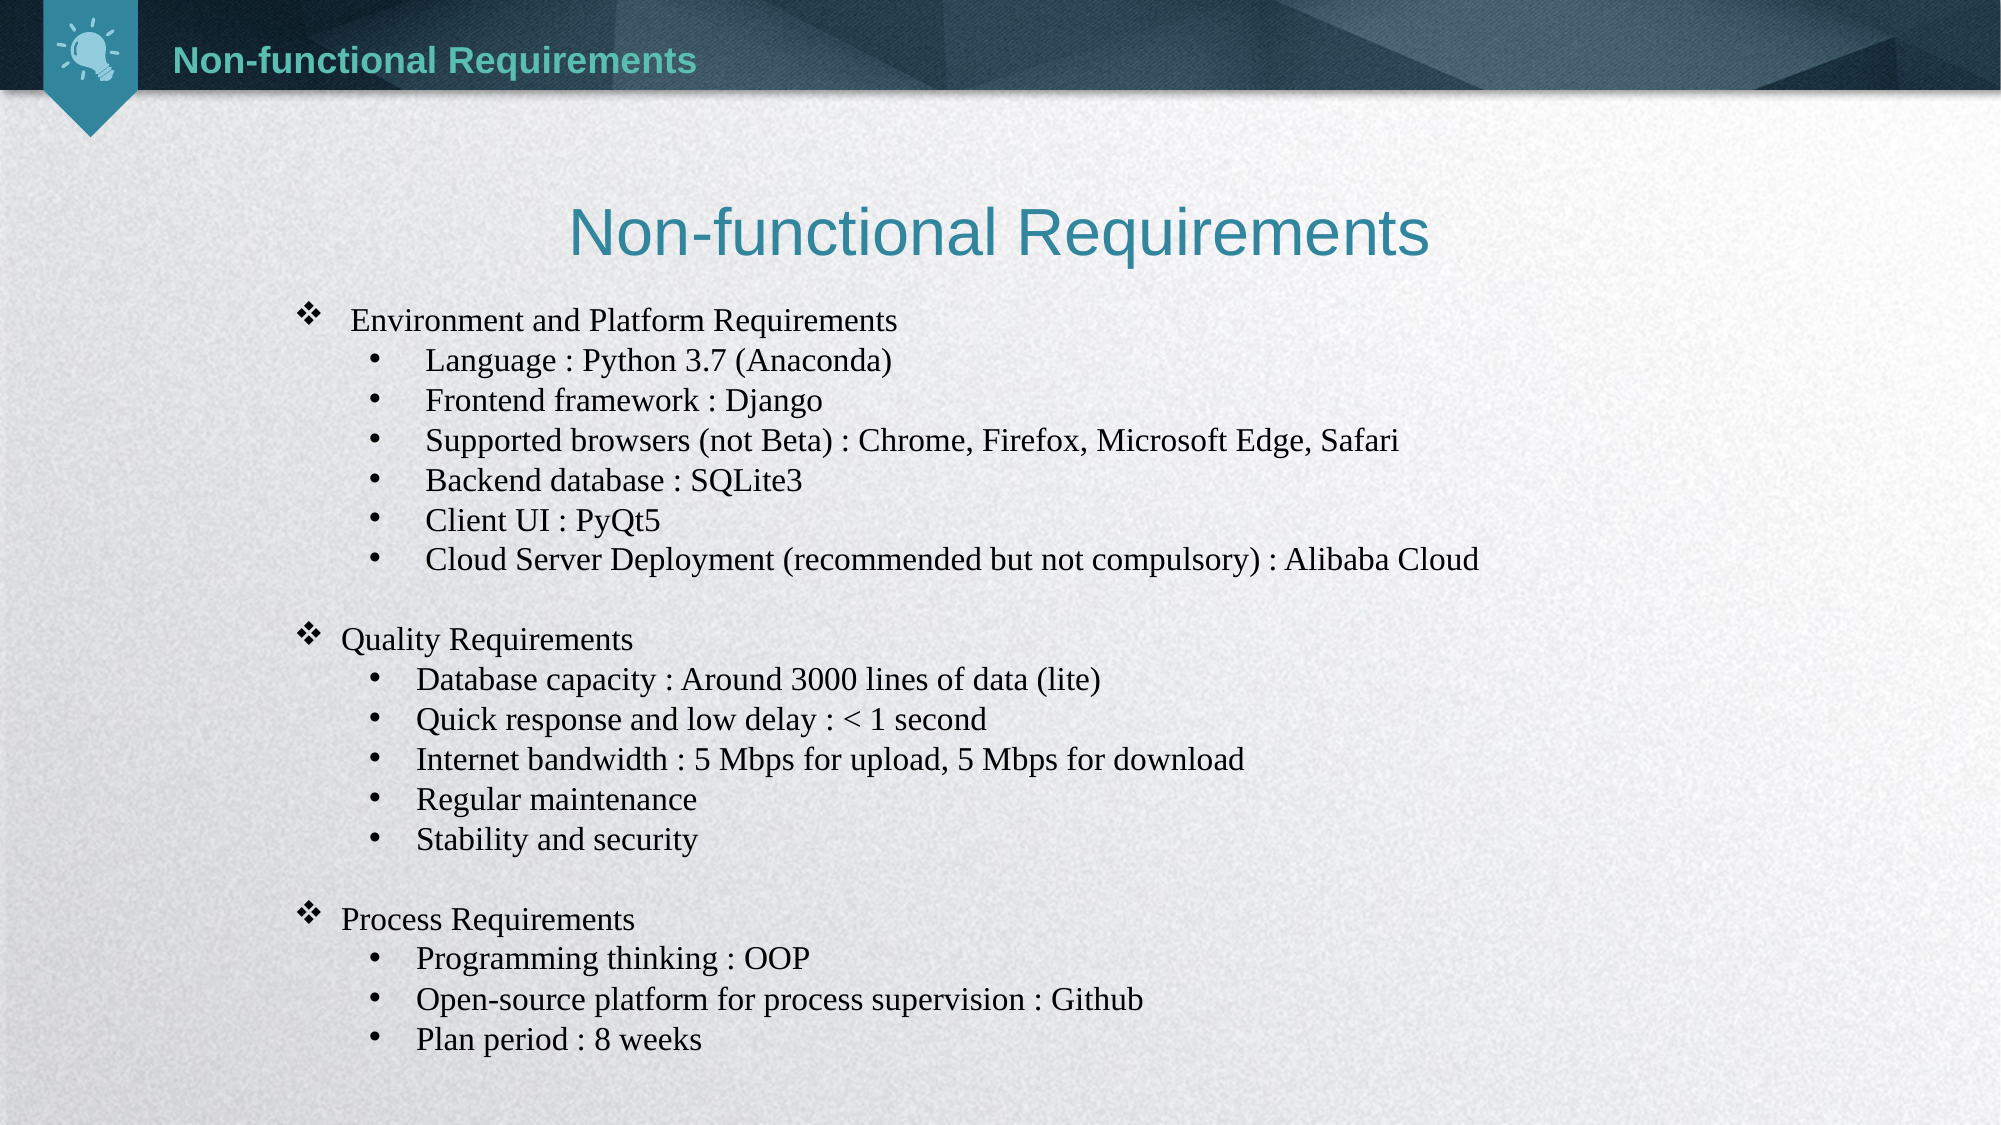

Non-functional Requirements
Non-functional Requirements
Environment and Platform Requirements
Language : Python 3.7 (Anaconda)
Frontend framework : Django
Supported browsers (not Beta) : Chrome, Firefox, Microsoft Edge, Safari
Backend database : SQLite3
Client UI : PyQt5
Cloud Server Deployment (recommended but not compulsory) : Alibaba Cloud

Quality Requirements
Database capacity : Around 3000 lines of data (lite)
Quick response and low delay : < 1 second
Internet bandwidth : 5 Mbps for upload, 5 Mbps for download
Regular maintenance
Stability and security

Process Requirements
Programming thinking : OOP
Open-source platform for process supervision : Github
Plan period : 8 weeks